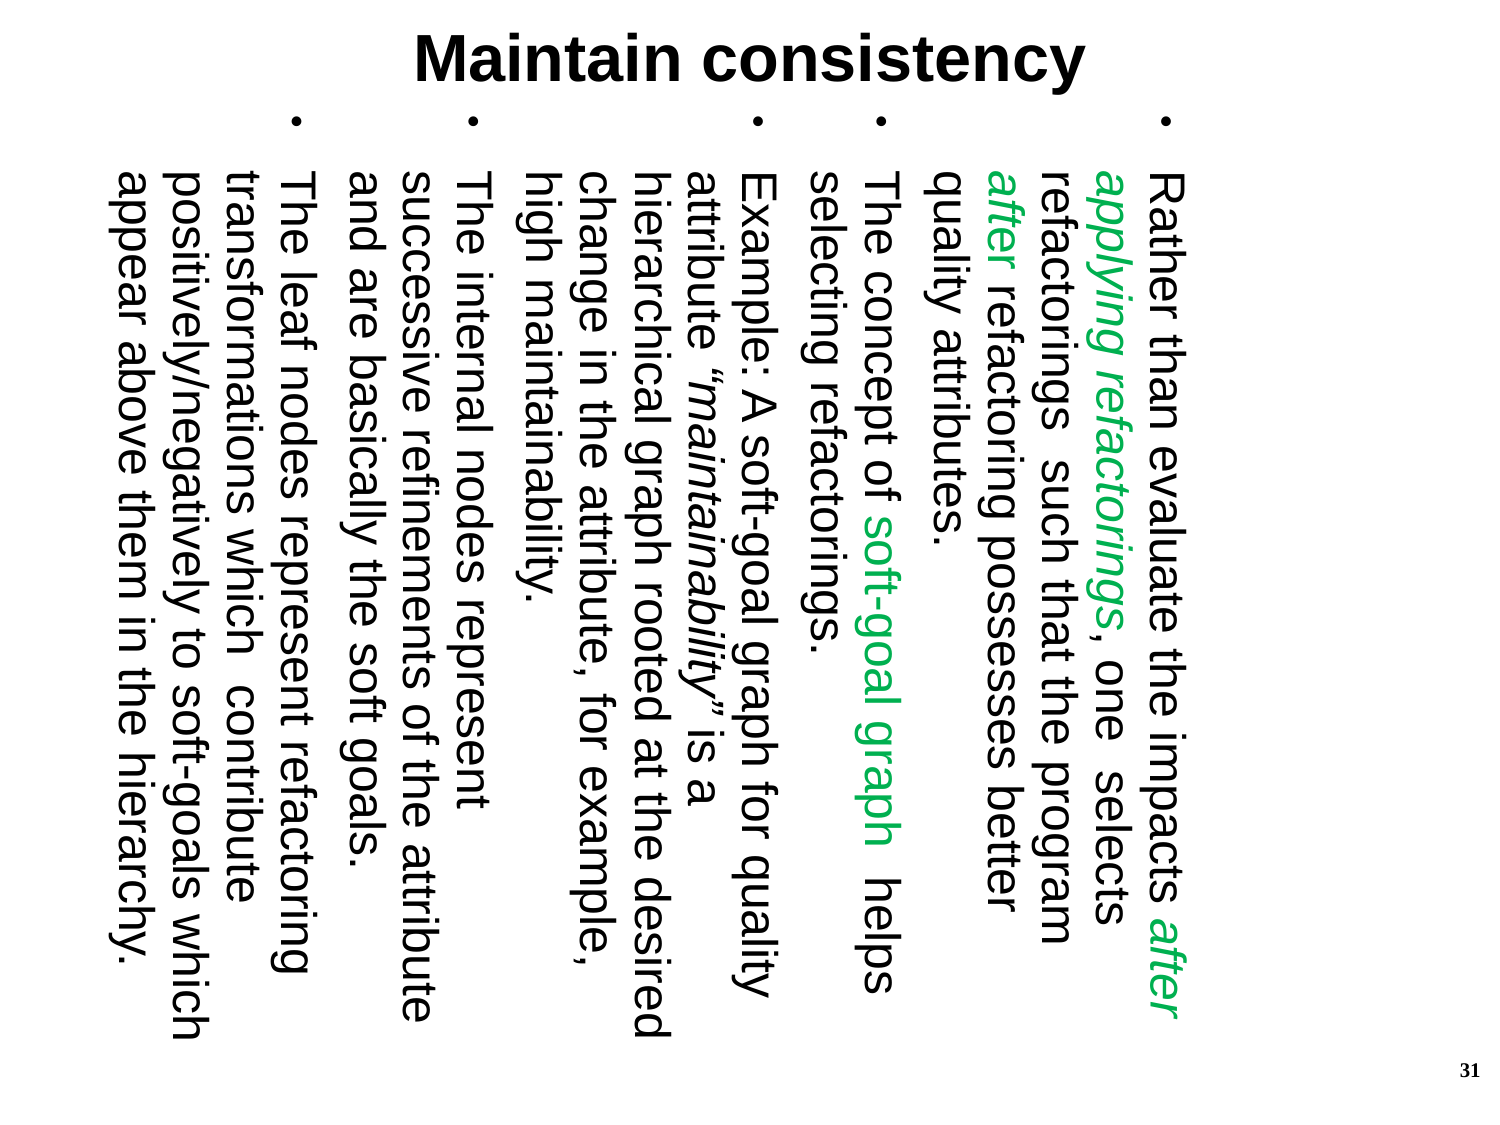

Maintain consistency
Rather than evaluate the impacts after applying refactorings, one  selects refactorings  such that the program after refactoring possesses better quality attributes.
The concept of soft-goal graph  helps selecting refactorings.
Example: A soft-goal graph for quality attribute “maintainability” is a hierarchical graph rooted at the desired change in the attribute, for example, high maintainability.
The internal nodes represent successive refinements of the attribute and are basically the soft goals.
The leaf nodes represent refactoring transformations which  contribute positively/negatively to soft-goals which appear above them in the hierarchy.

31